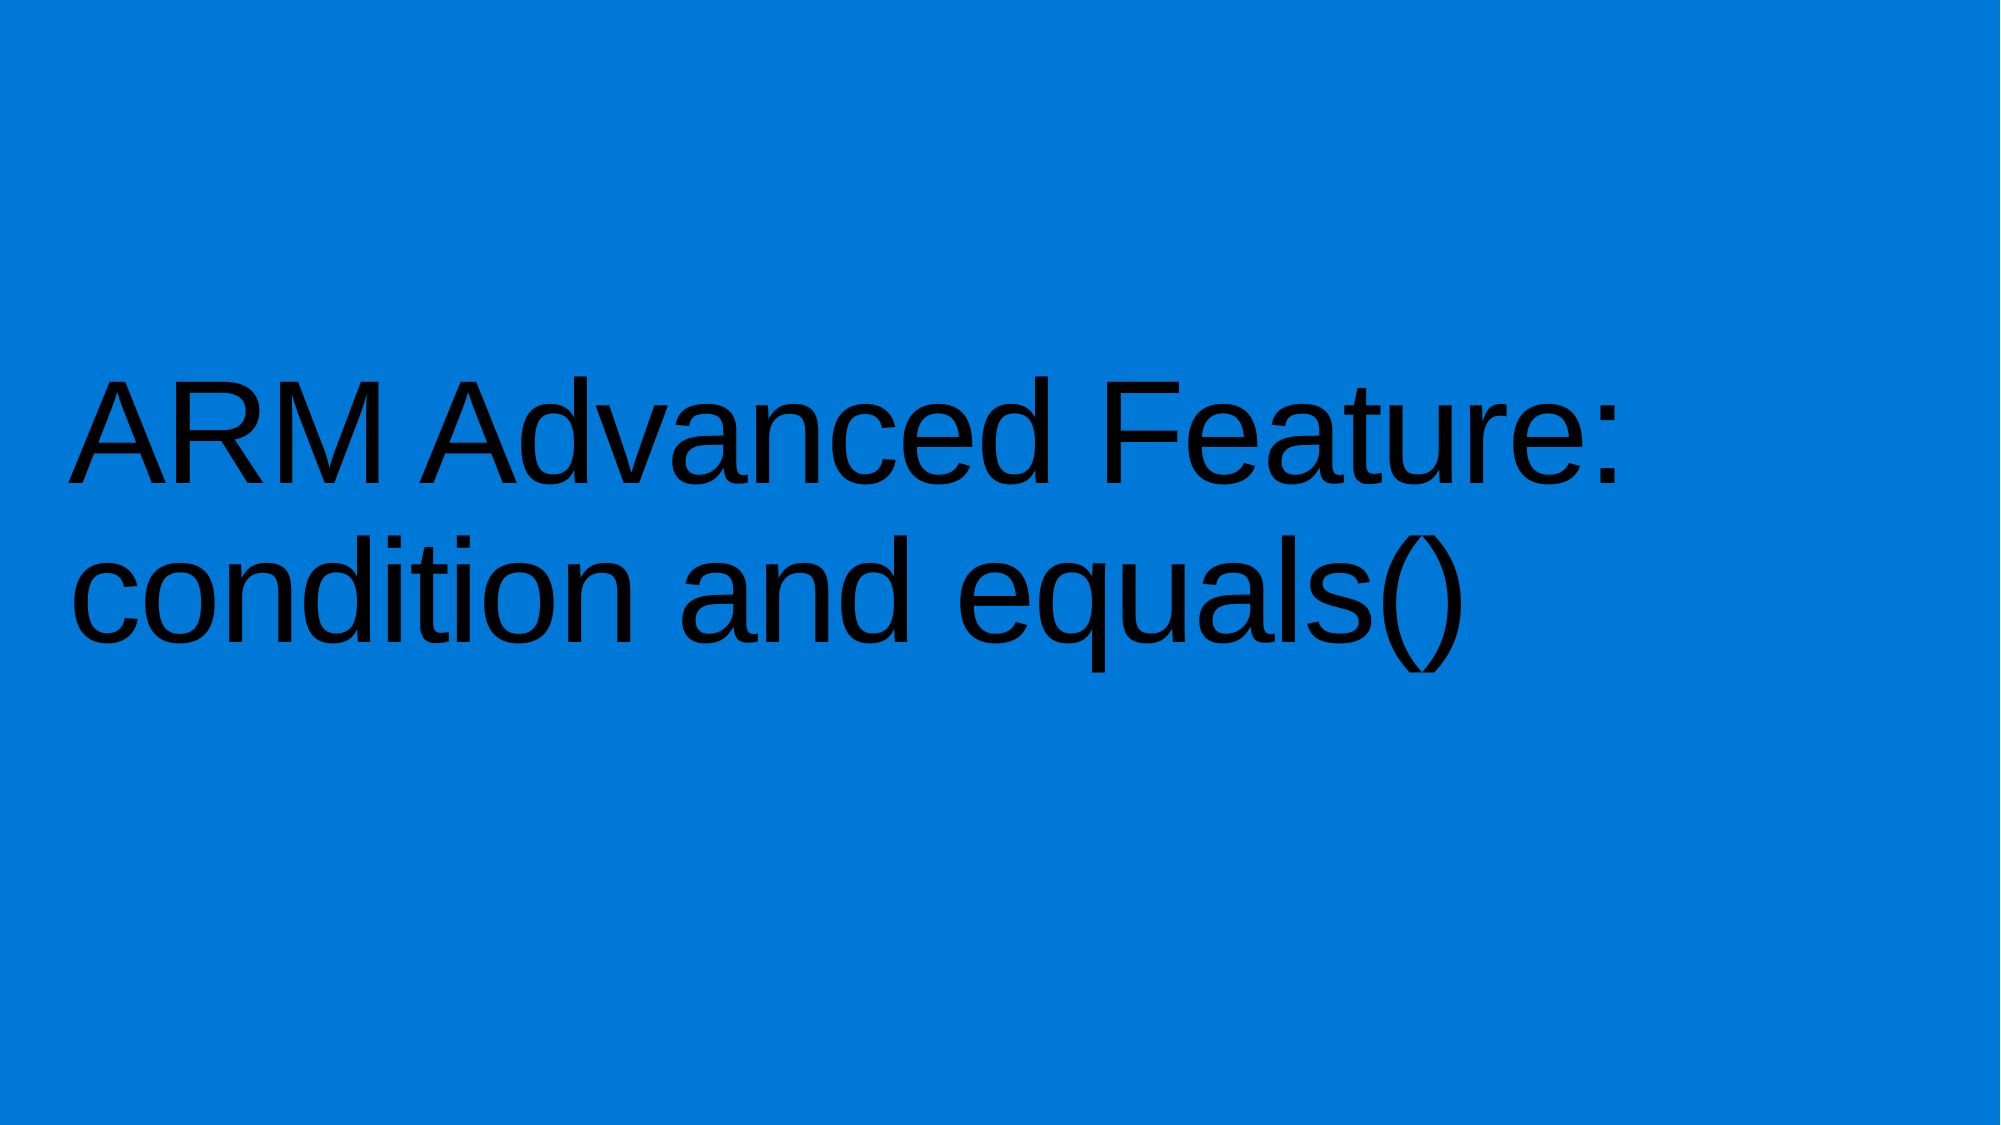

# ARM Advanced Feature: condition and equals()